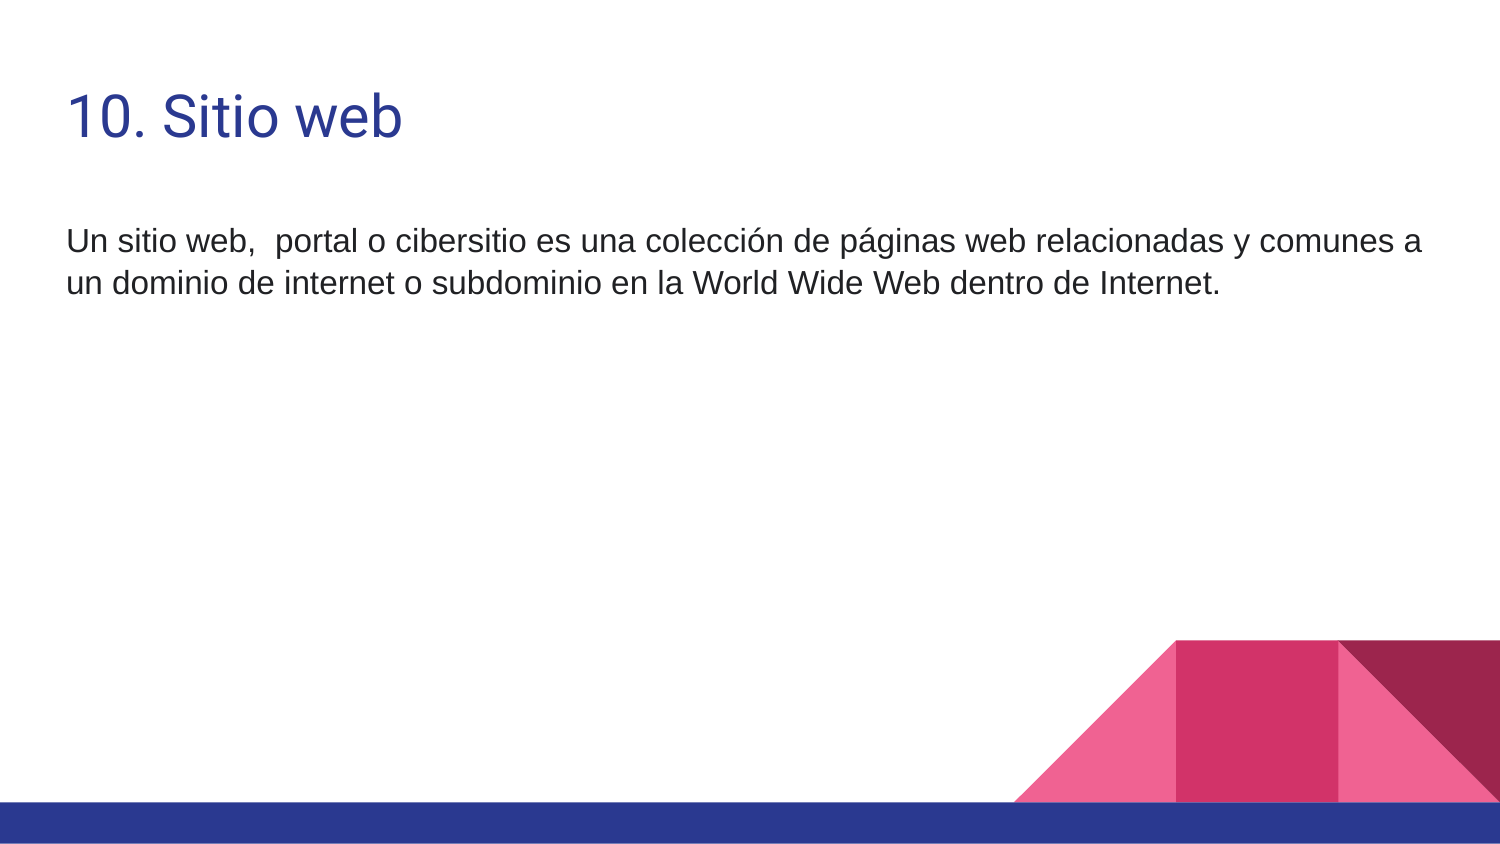

# 10. Sitio web
Un sitio web, ​ portal​ o cibersitio es una colección de páginas web relacionadas y comunes a un dominio de internet o subdominio en la World Wide Web dentro de Internet.​​